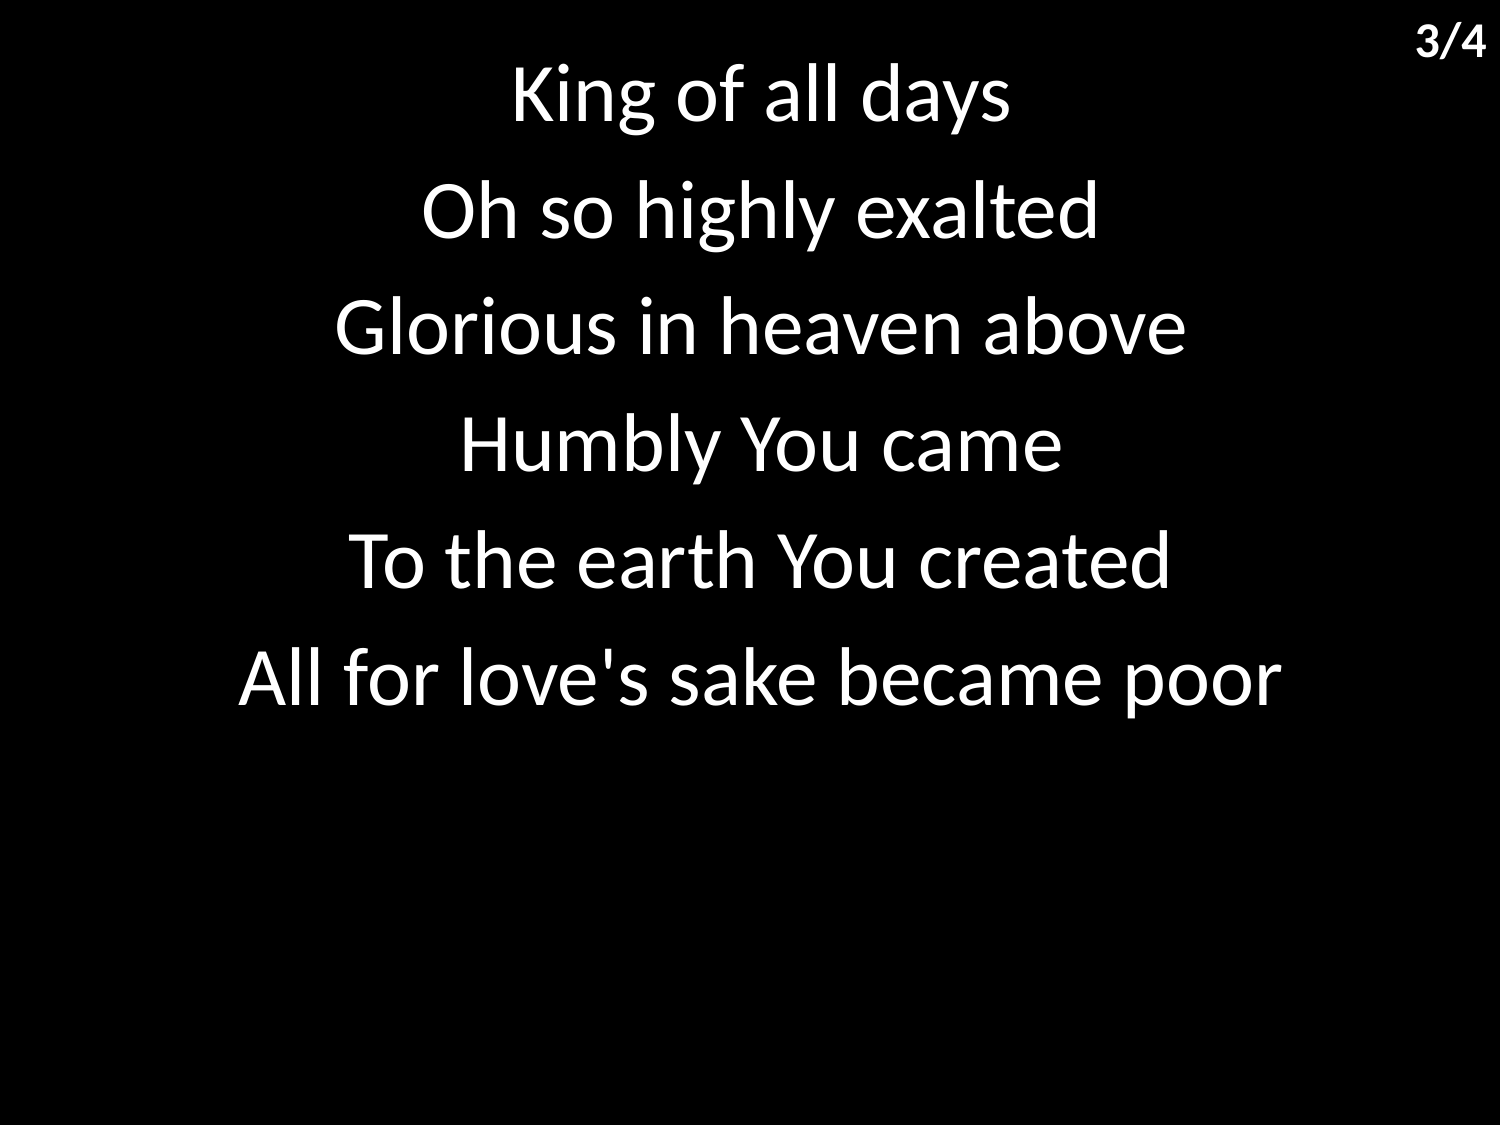

3/4
King of all days
Oh so highly exalted
Glorious in heaven above
Humbly You came
To the earth You created
All for love's sake became poor